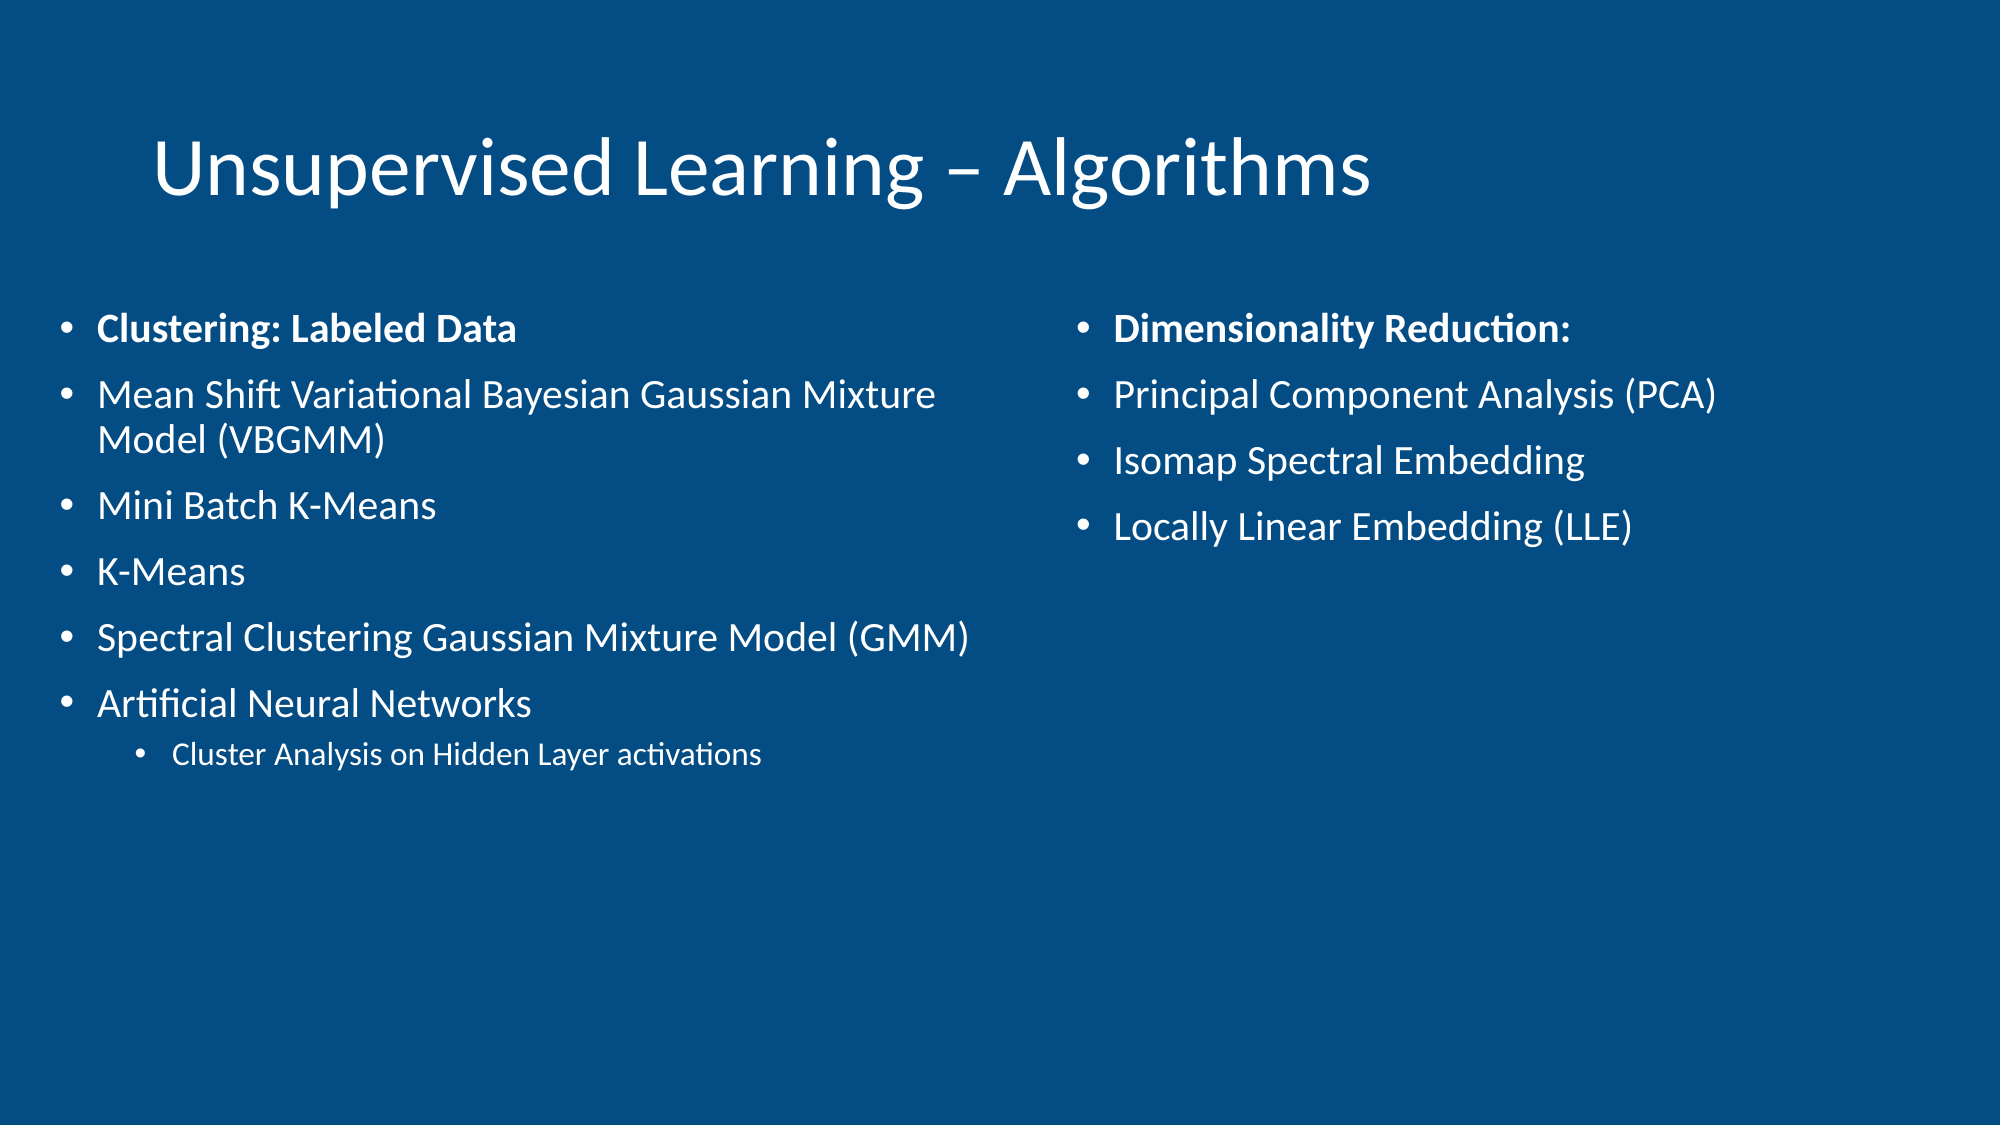

# Unsupervised Learning – Algorithms
Clustering: Labeled Data
Mean Shift Variational Bayesian Gaussian Mixture Model (VBGMM)
Mini Batch K-Means
K-Means
Spectral Clustering Gaussian Mixture Model (GMM)
Artificial Neural Networks
Cluster Analysis on Hidden Layer activations
Dimensionality Reduction:
Principal Component Analysis (PCA)
Isomap Spectral Embedding
Locally Linear Embedding (LLE)